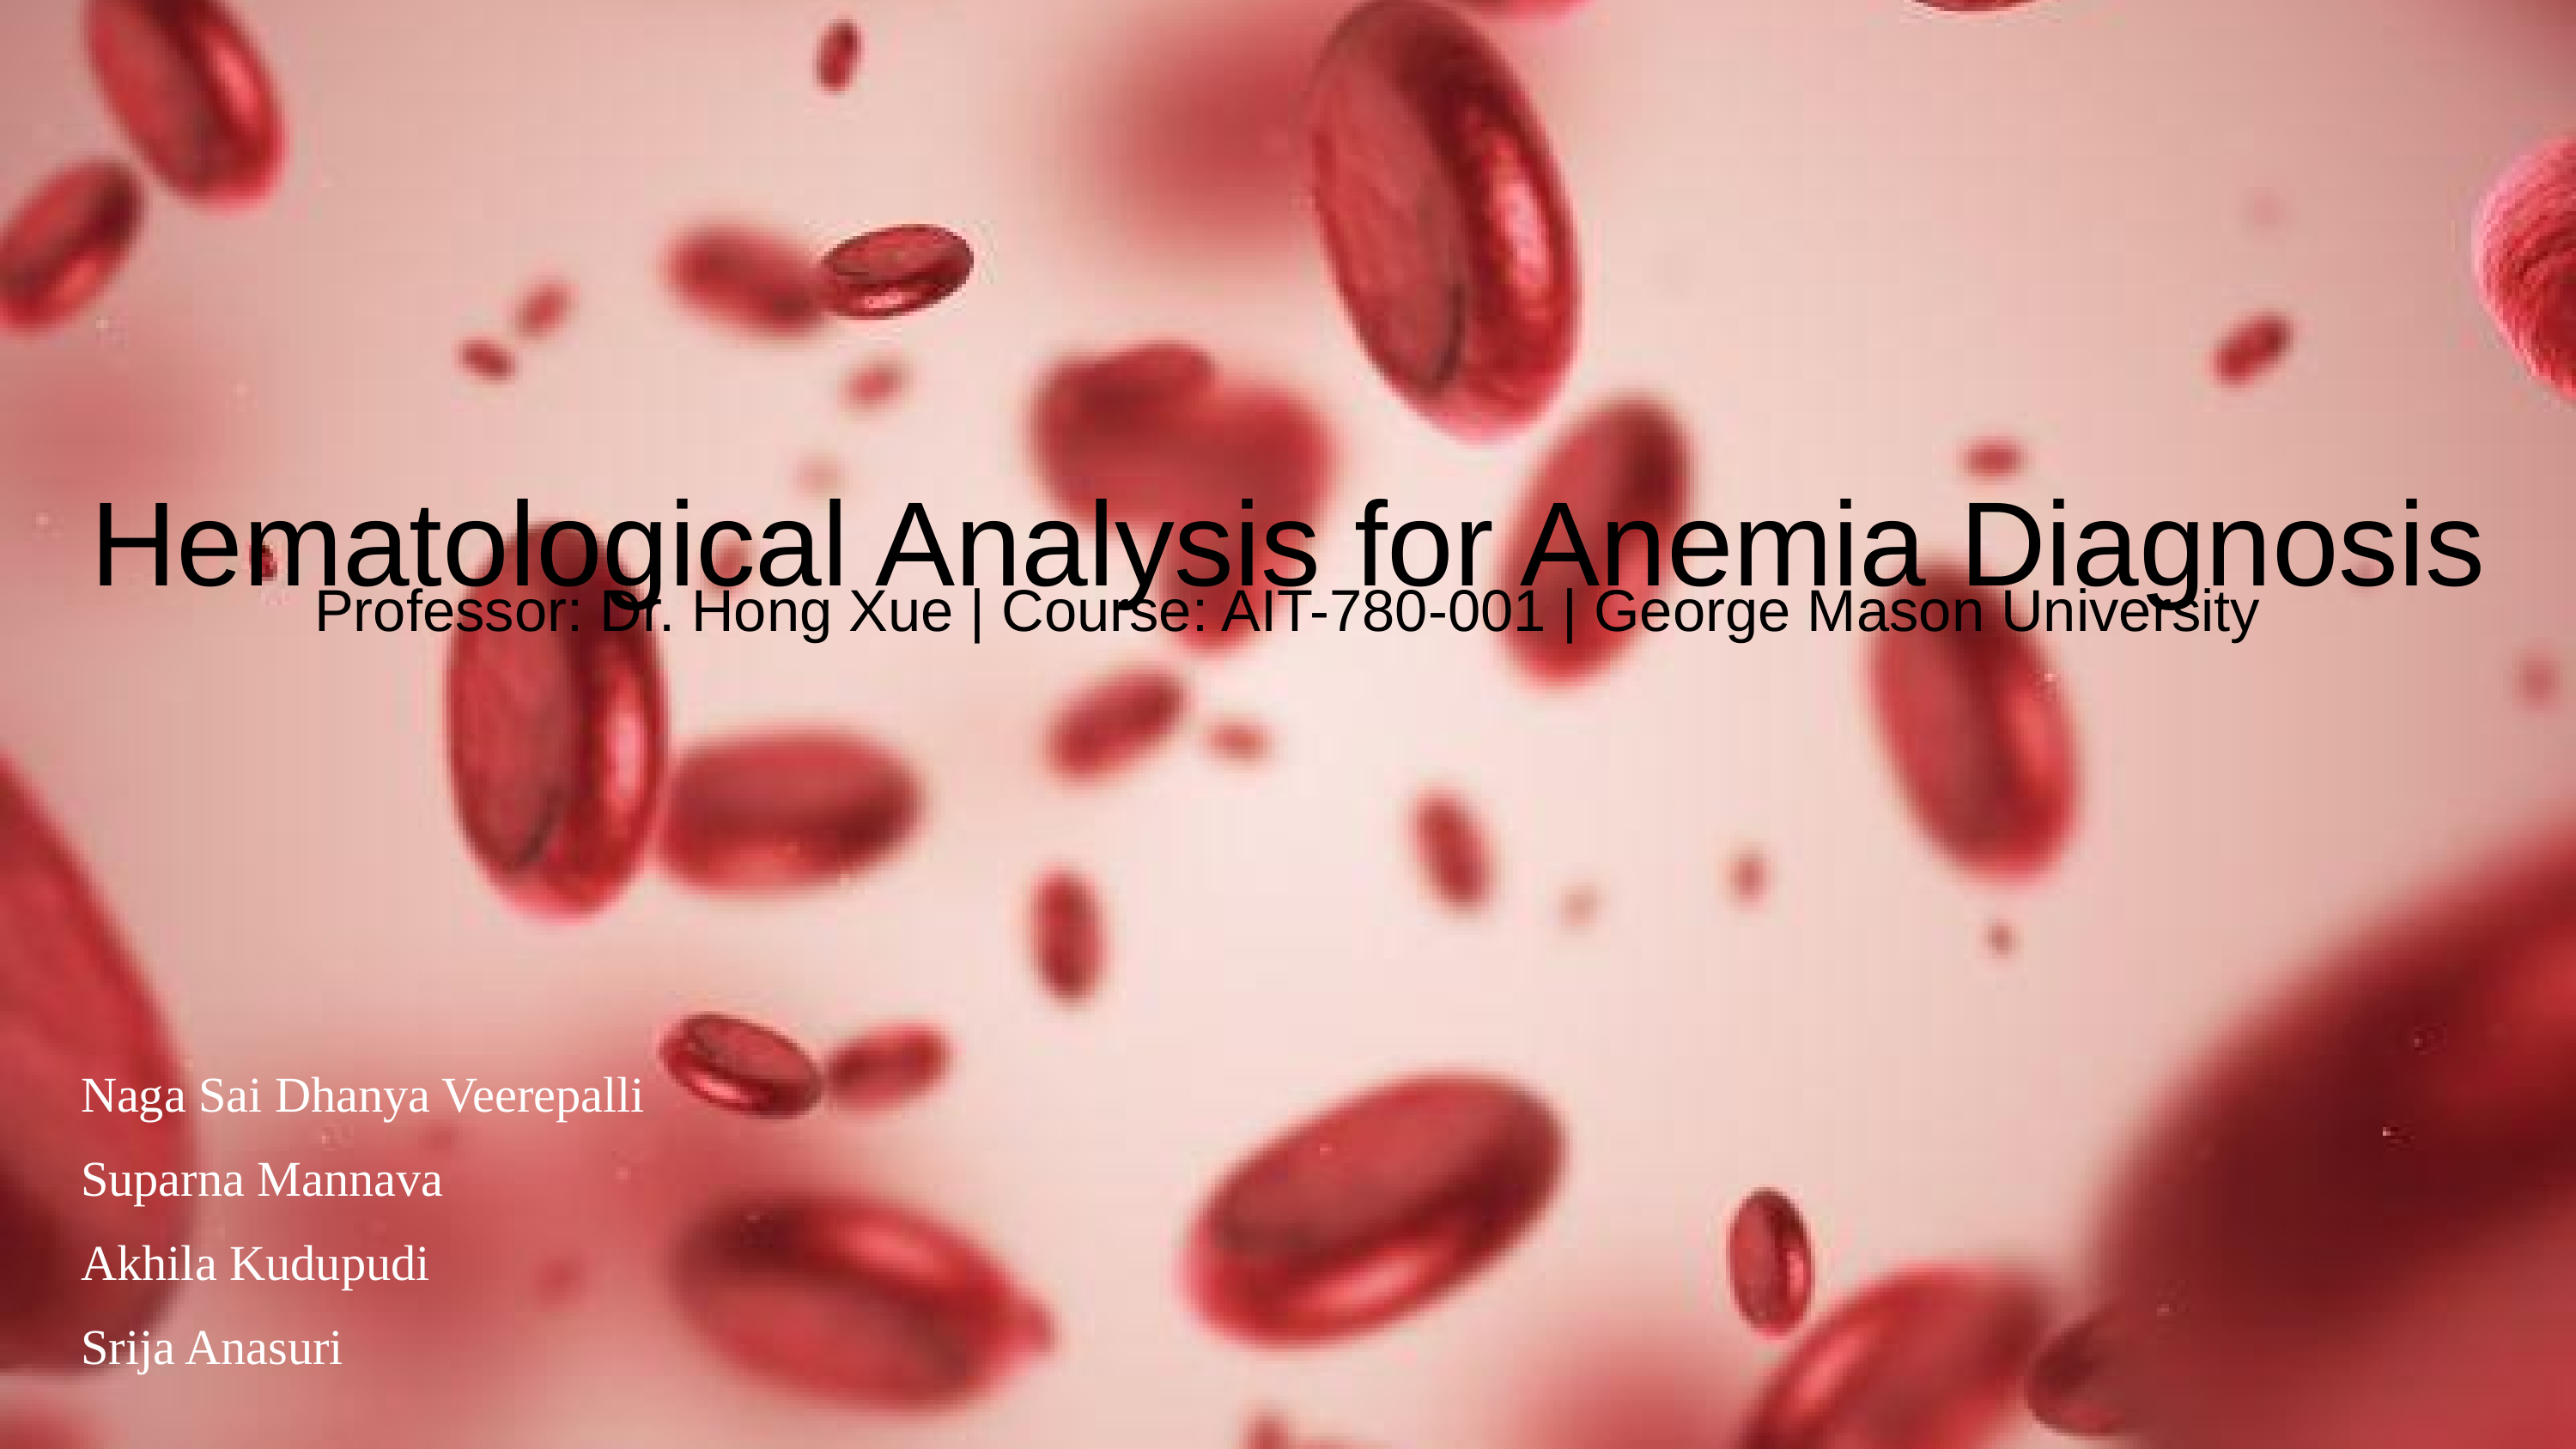

Hematological Analysis for Anemia Diagnosis
Professor: Dr. Hong Xue | Course: AIT-780-001 | George Mason University
Naga Sai Dhanya Veerepalli
Suparna Mannava
Akhila Kudupudi
Srija Anasuri